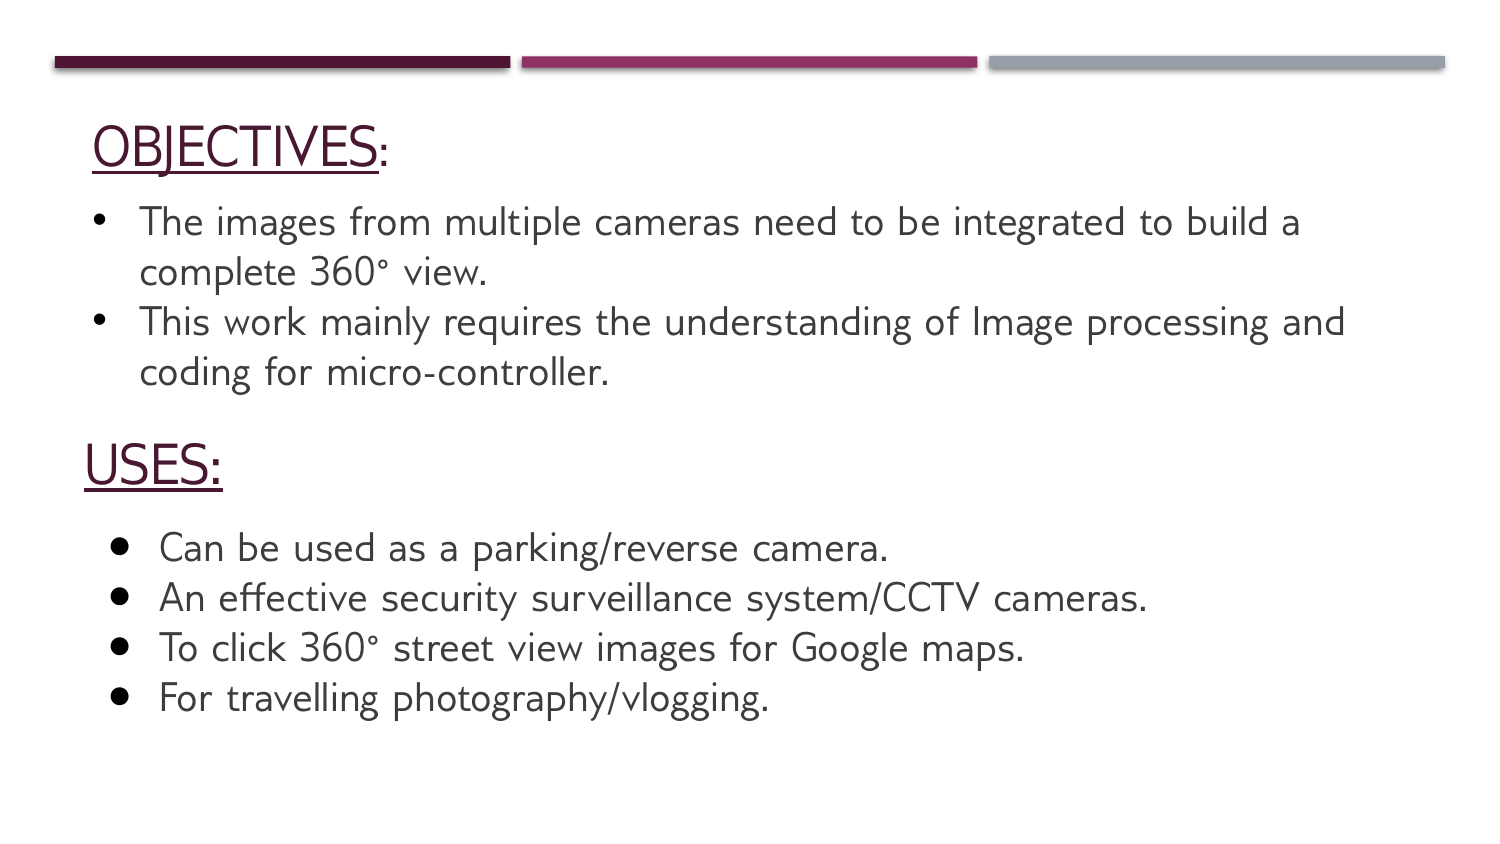

OBjectives:
The images from multiple cameras need to be integrated to build a complete 360° view.
This work mainly requires the understanding of Image processing and coding for micro-controller.
Uses:
Can be used as a parking/reverse camera.
An effective security surveillance system/CCTV cameras.
To click 360° street view images for Google maps.
For travelling photography/vlogging.